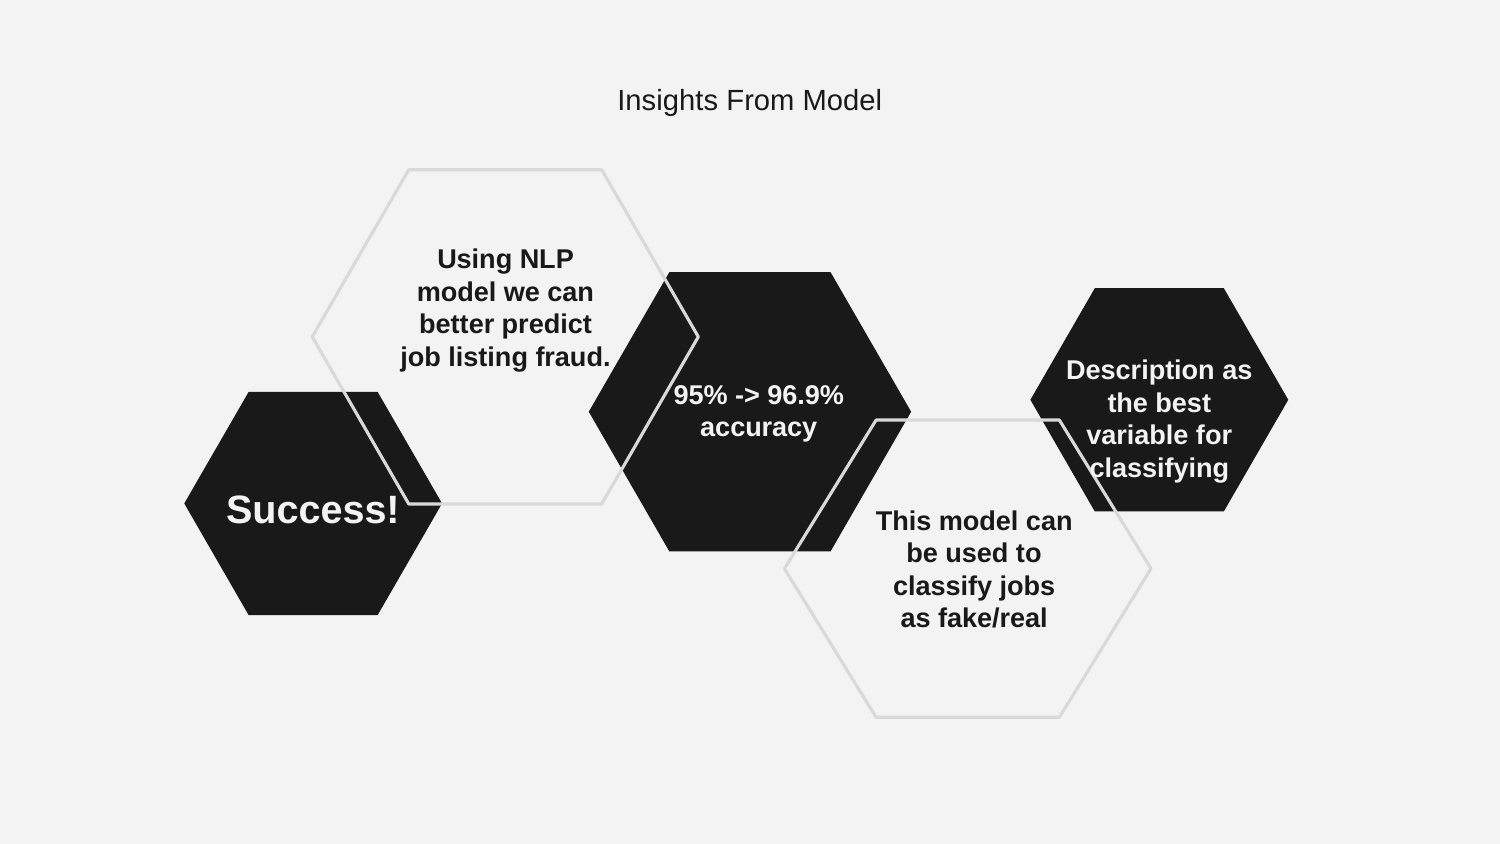

# Insights From Model

Using NLP model we can better predict job listing fraud.

Description as the best variable for classifying
95% -> 96.9% accuracy

Success!
This model can be used to classify jobs as fake/real